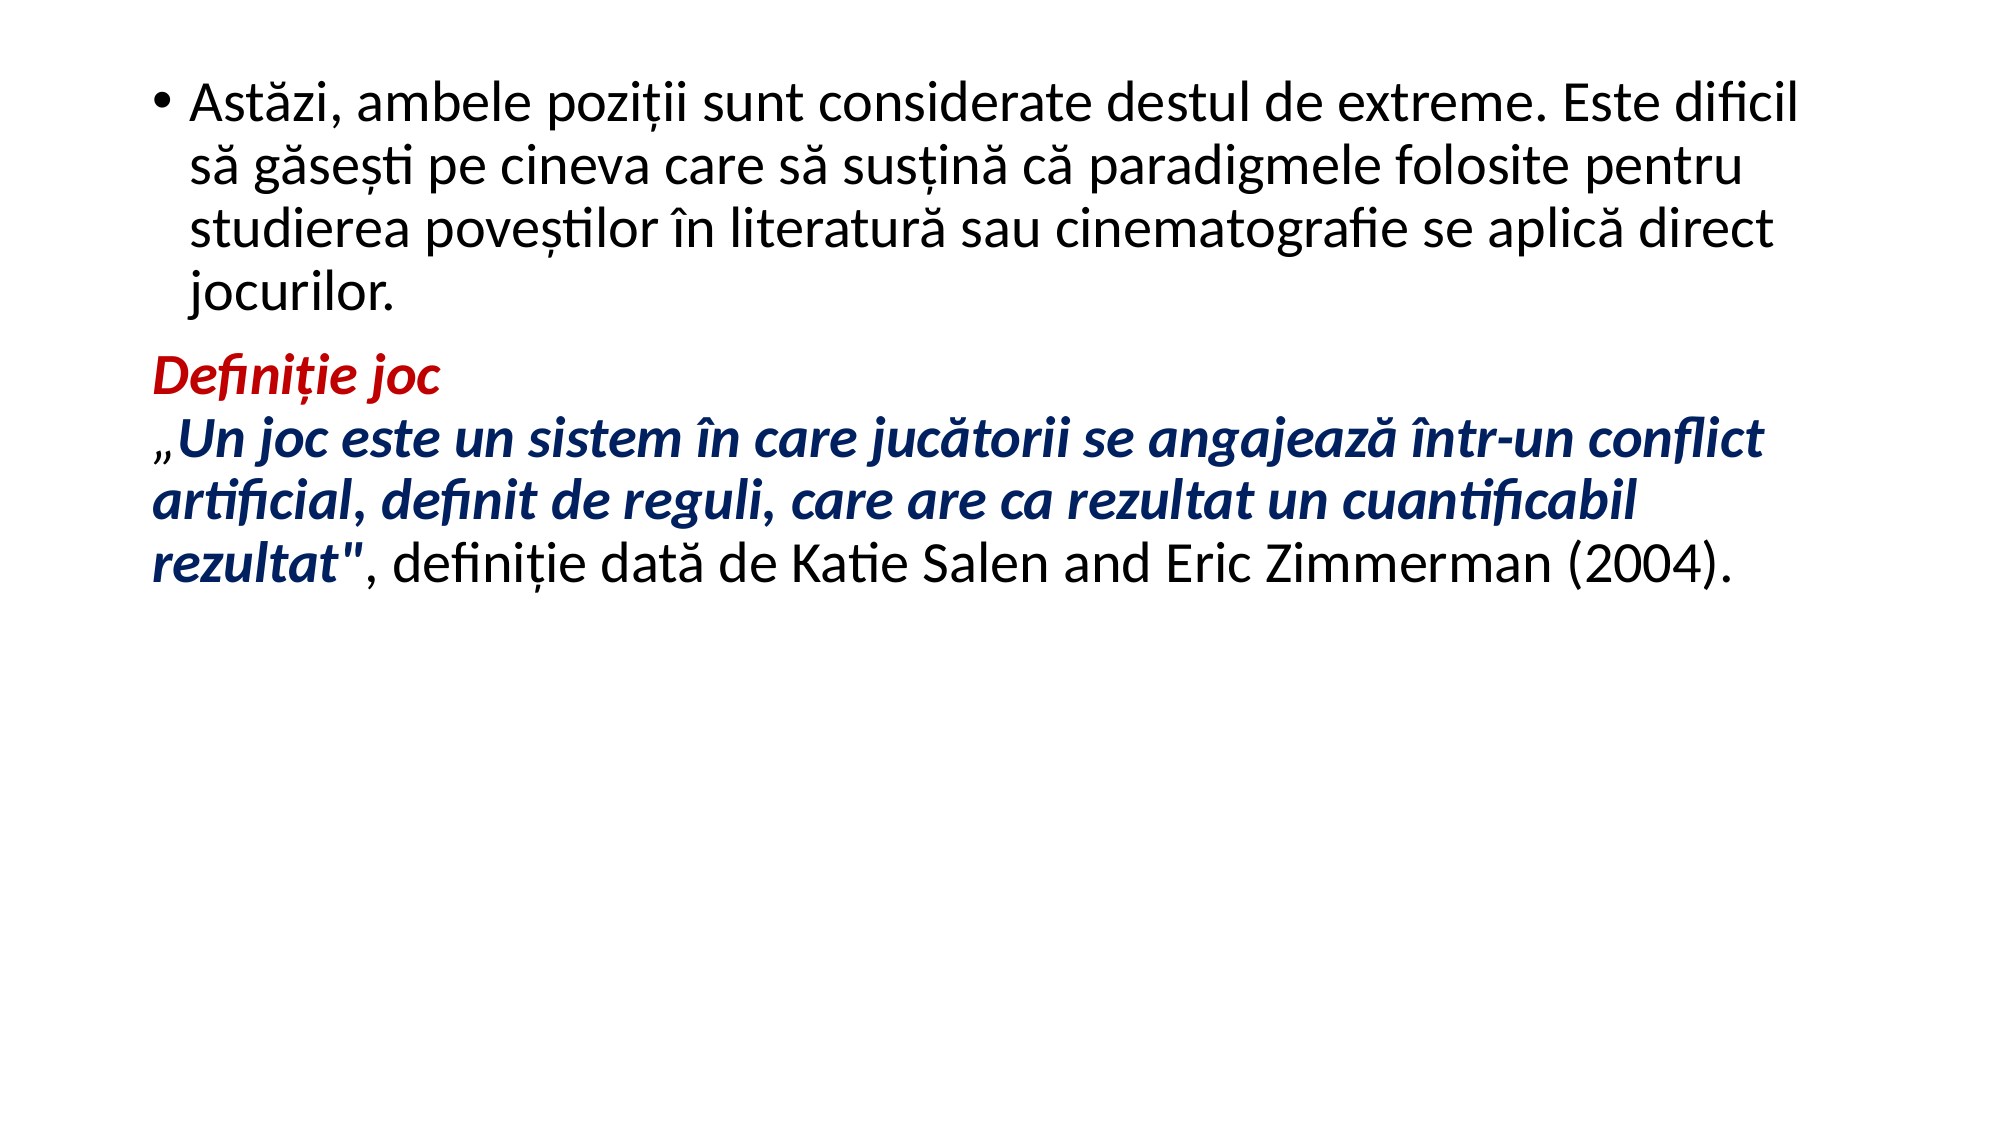

Astăzi, ambele poziţii sunt considerate destul de extreme. Este dificil să găseşti pe cineva care să susţină că paradigmele folosite pentru studierea poveştilor în literatură sau cinematografie se aplică direct jocurilor.
Definiție joc
„Un joc este un sistem în care jucătorii se angajează într-un conflict artificial, definit de reguli, care are ca rezultat un cuantificabil rezultat", definiţie dată de Katie Salen and Eric Zimmerman (2004).